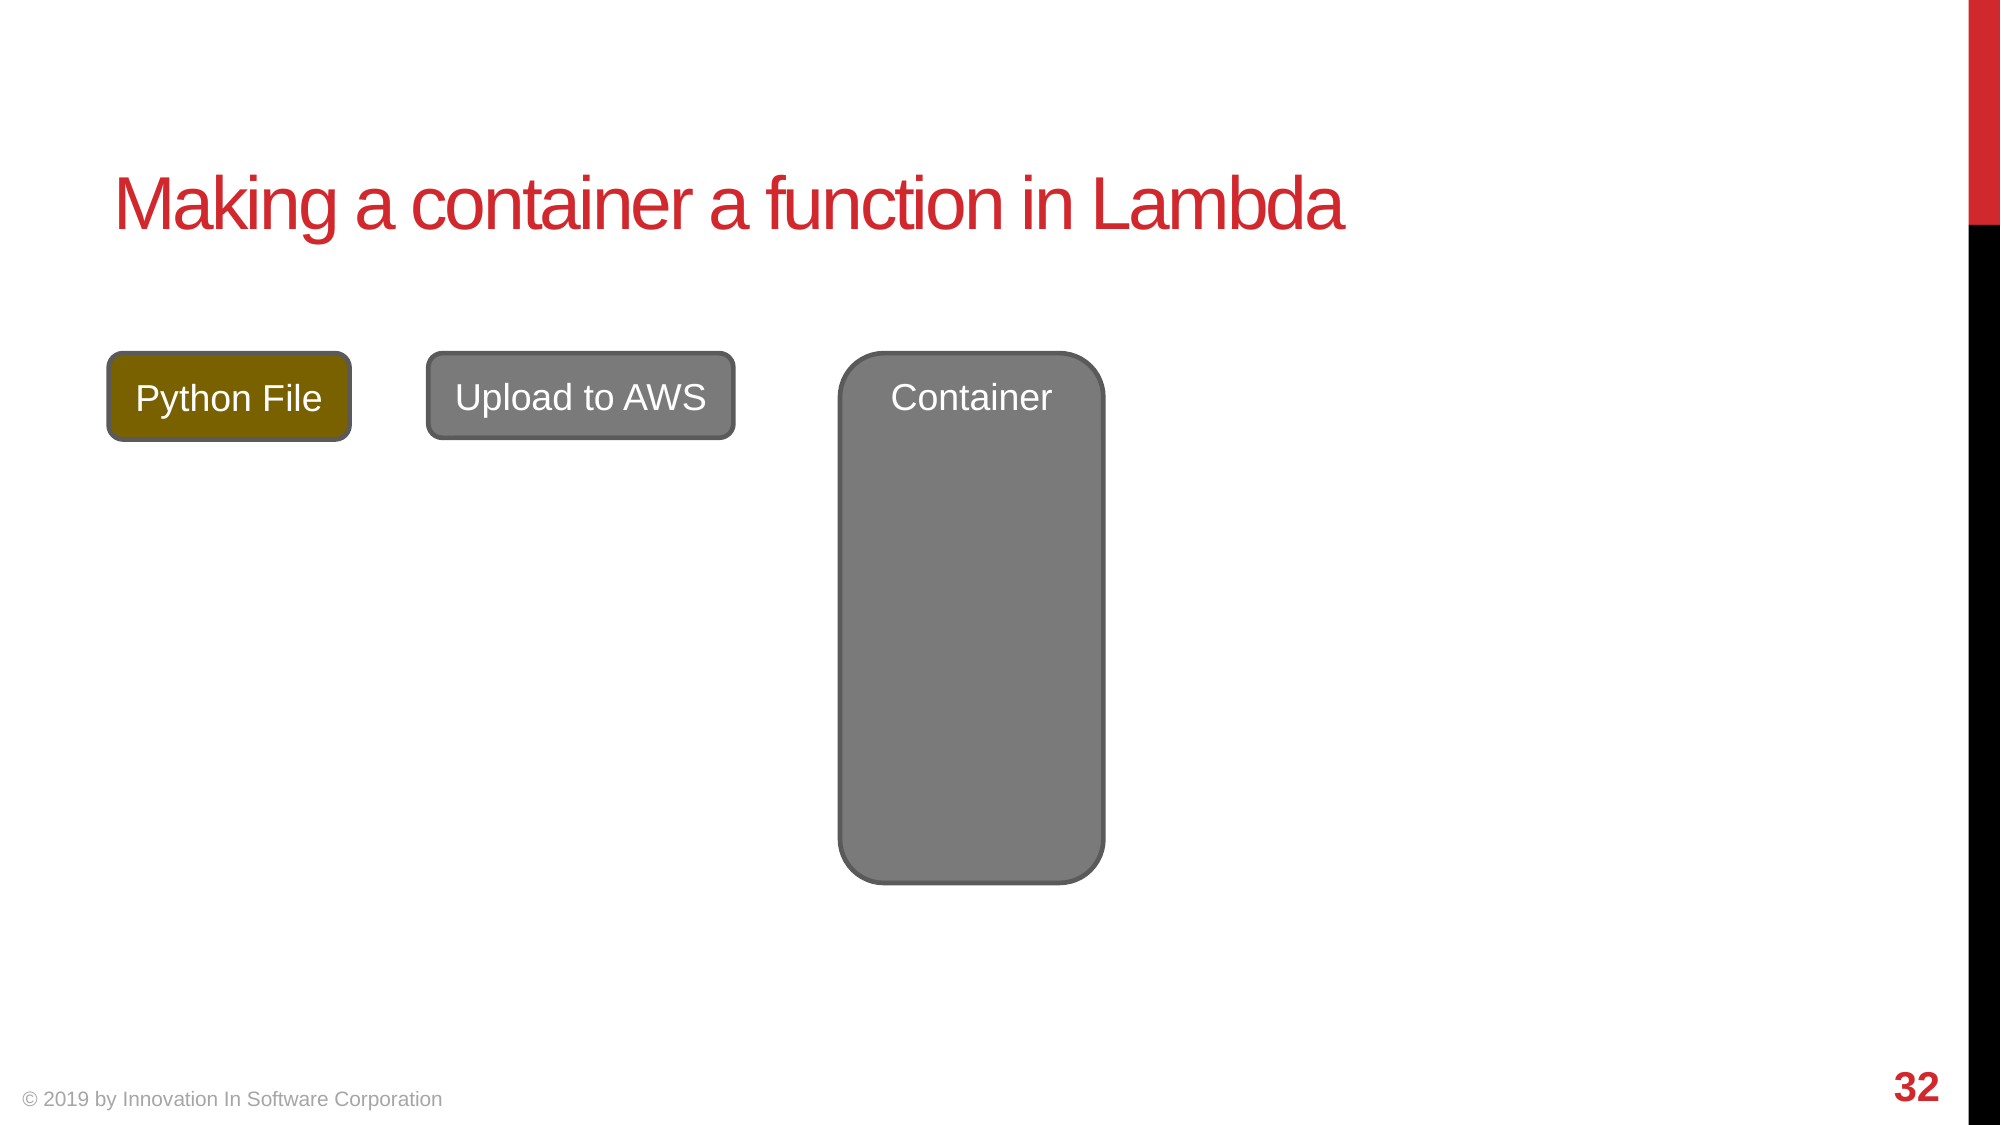

# Making a container a function in Lambda

Python File
Upload to AWS
Container
32
© 2019 by Innovation In Software Corporation